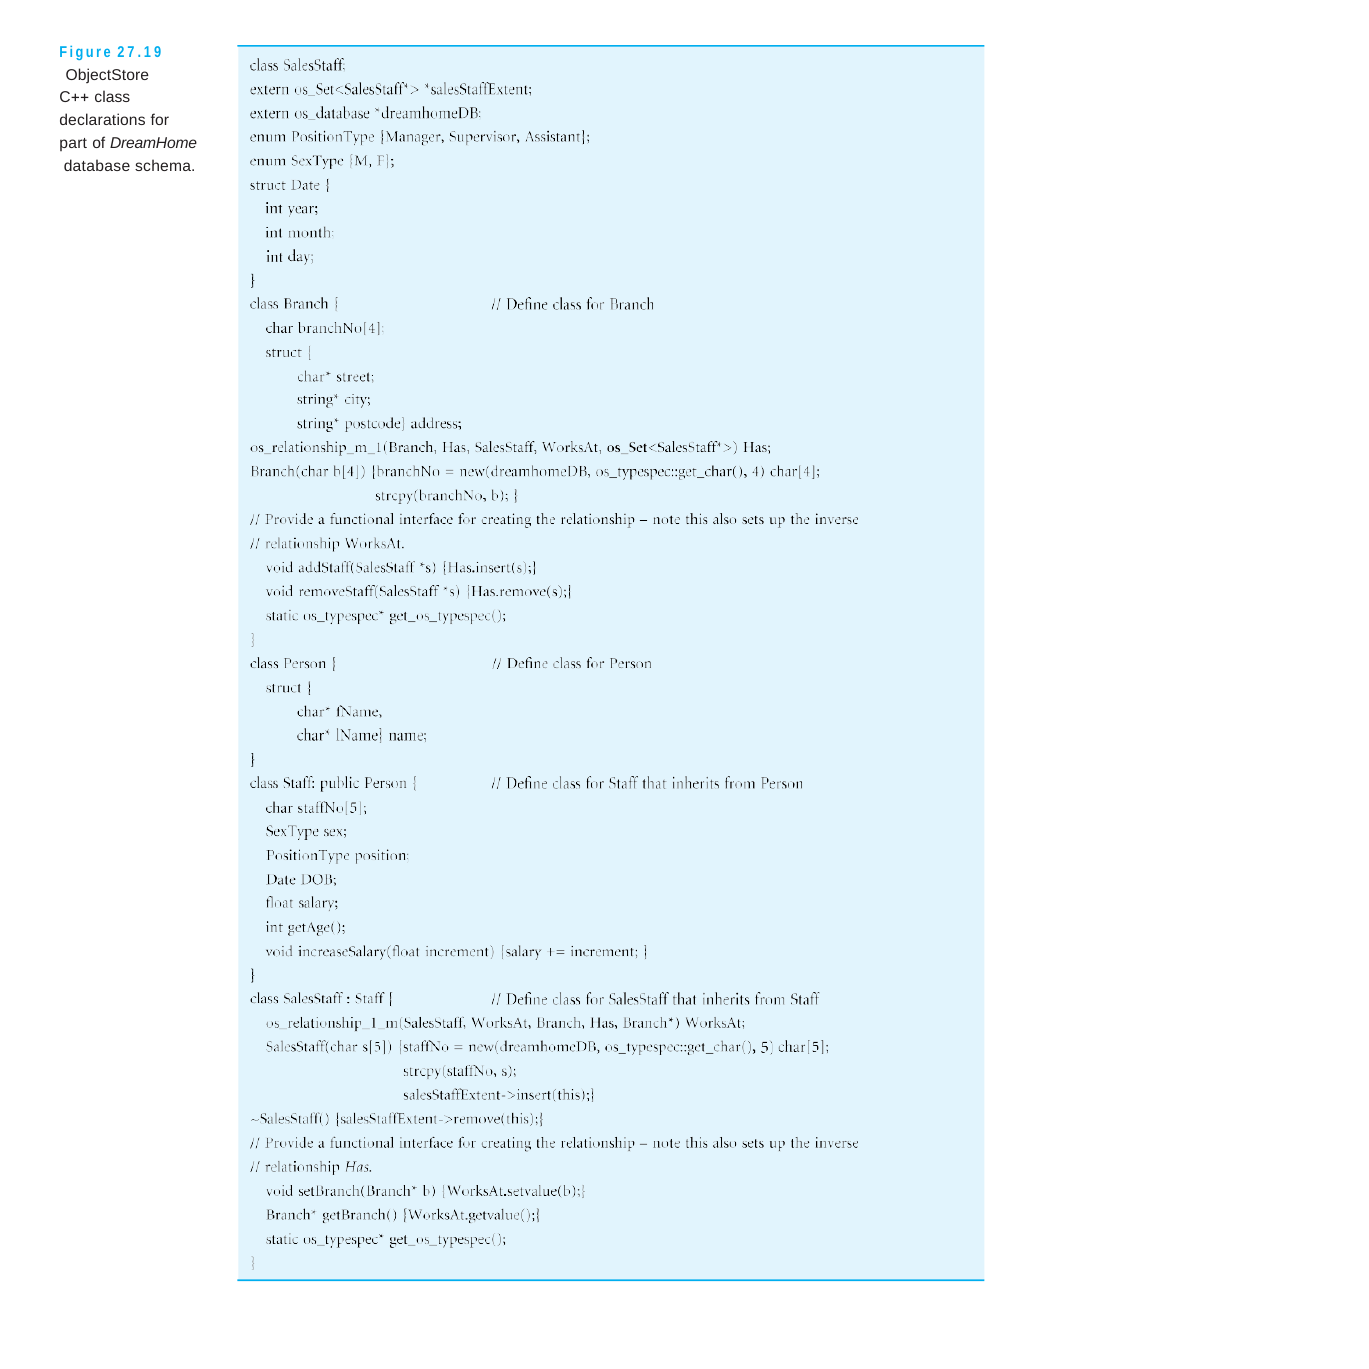

Figure 27.19  ObjectStore  C++ class
declarations for  part of DreamHome  database schema.